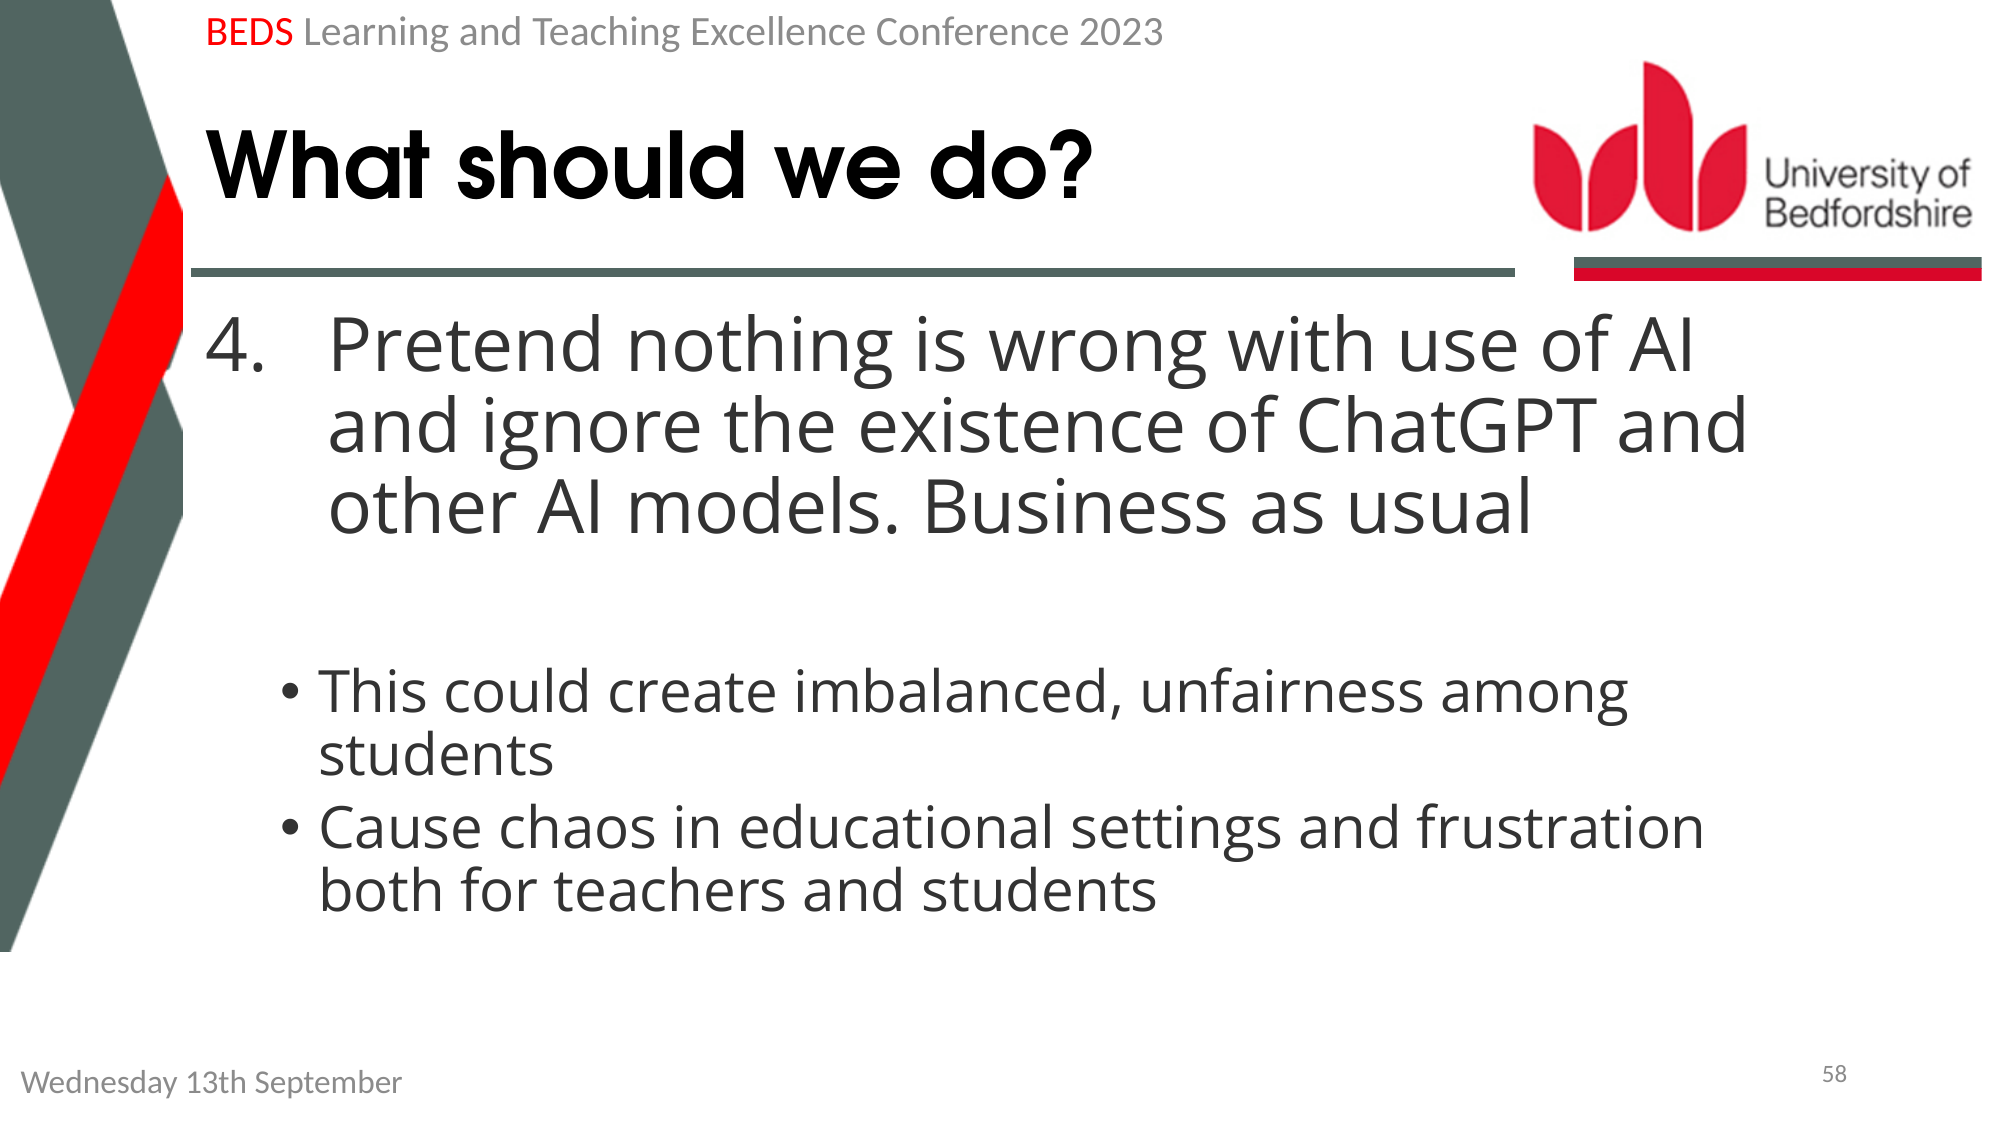

BEDS Learning and Teaching Excellence Conference 2023
# What should we do?
Pretend nothing is wrong with use of AI and ignore the existence of ChatGPT and other AI models. Business as usual

This could create imbalanced, unfairness among students
Cause chaos in educational settings and frustration both for teachers and students

58
Wednesday 13th September